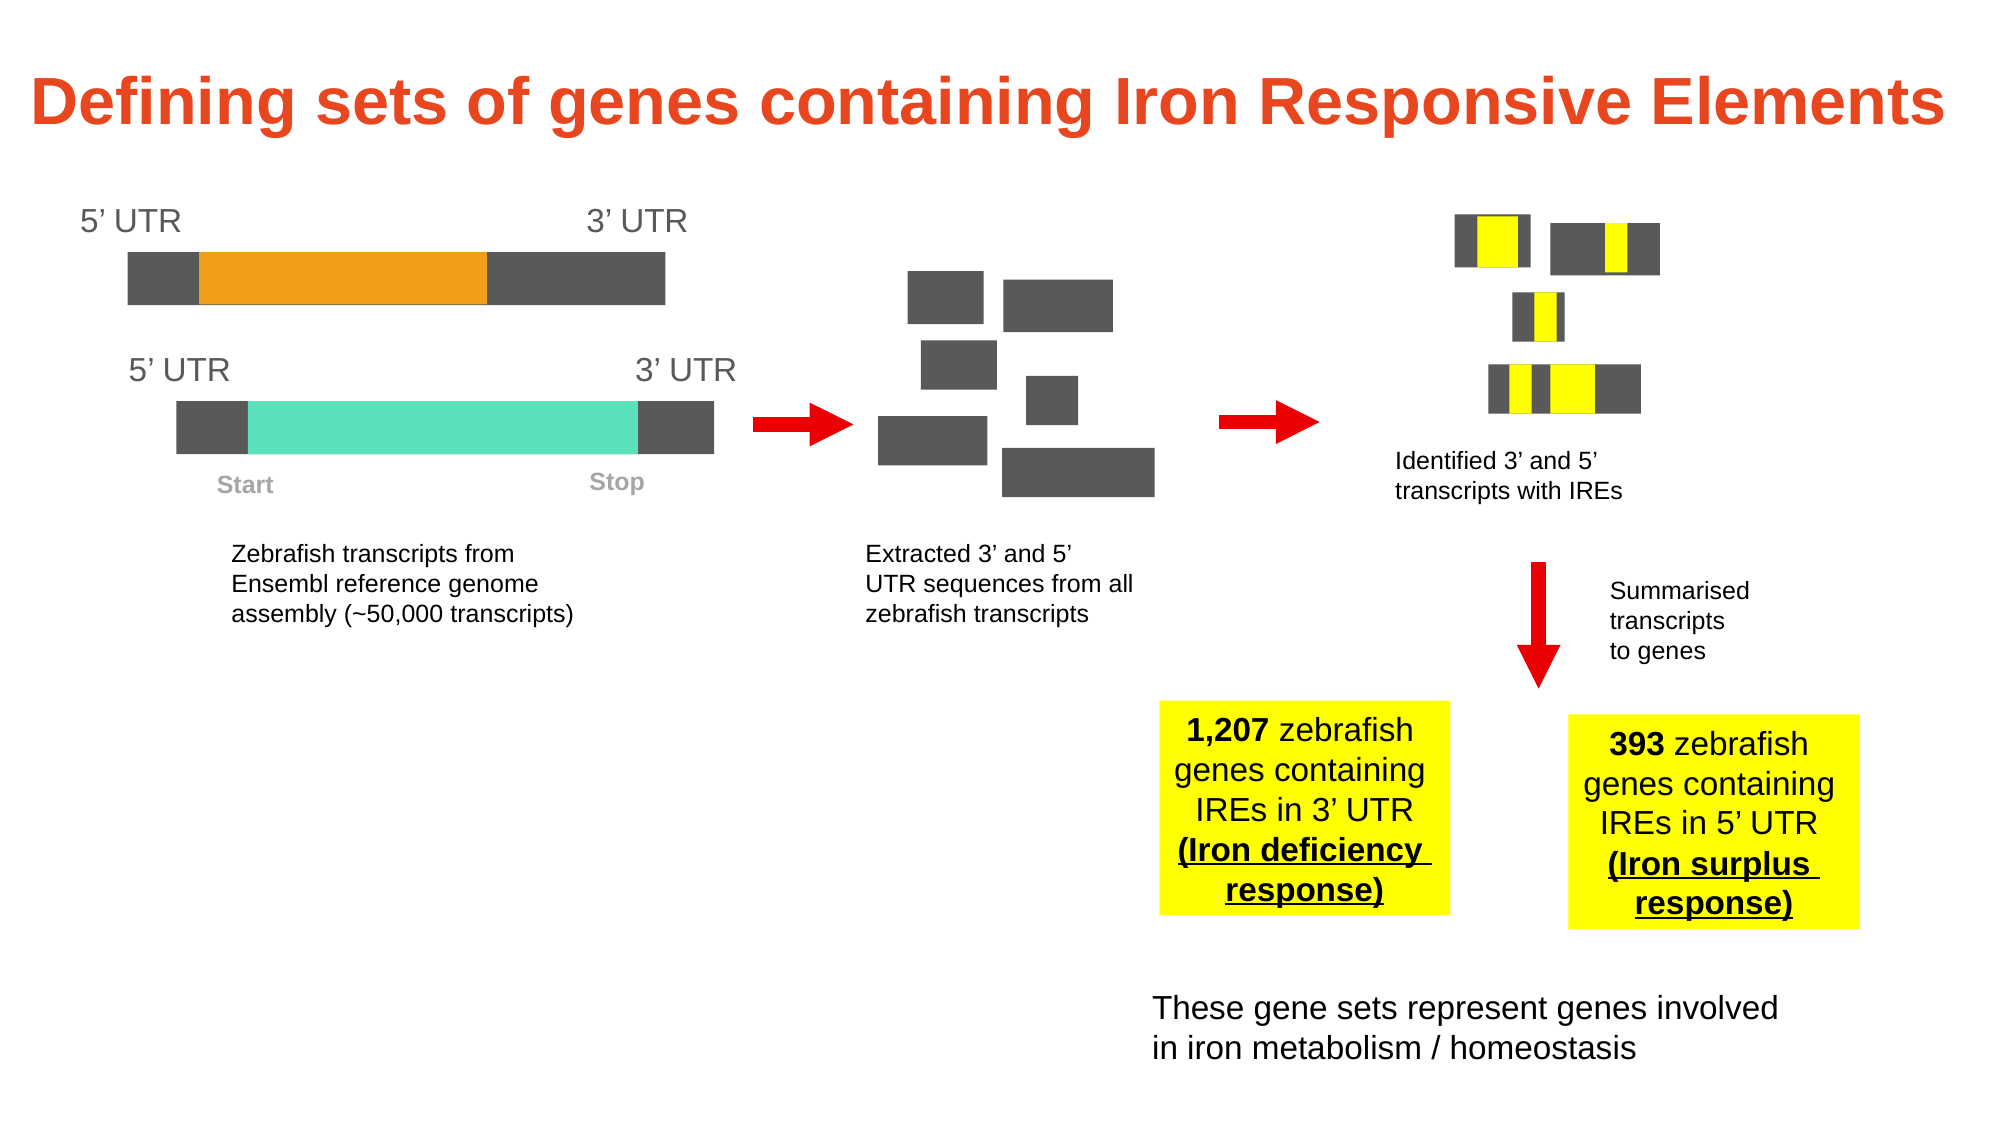

Defining sets of genes containing Iron Responsive Elements
5’ UTR
3’ UTR

Extracted 3’ and 5’
UTR sequences from all
zebrafish transcripts

5’ UTR
3’ UTR

Identified 3’ and 5’
transcripts with IREs
Stop
Start
Zebrafish transcripts from
Ensembl reference genome
assembly (~50,000 transcripts)
Summarised
transcripts
to genes
1,207 zebrafish
genes containing
IREs in 3’ UTR
(Iron deficiency
response)
393 zebrafish
genes containing
IREs in 5’ UTR
(Iron surplus
response)
These gene sets represent genes involved
in iron metabolism / homeostasis